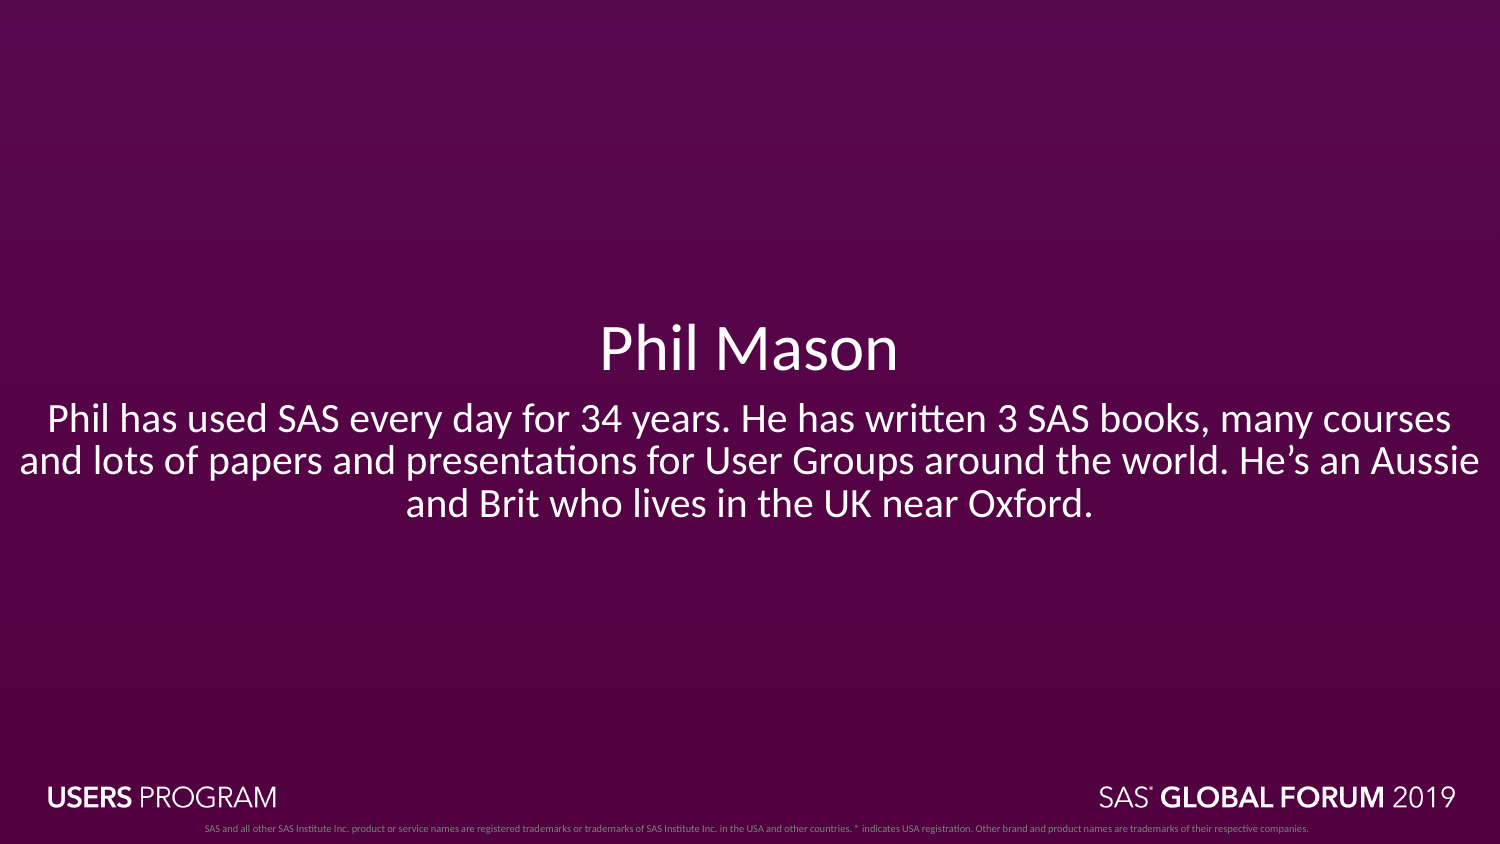

# Phil Mason
Phil has used SAS every day for 34 years. He has written 3 SAS books, many courses and lots of papers and presentations for User Groups around the world. He’s an Aussie and Brit who lives in the UK near Oxford.